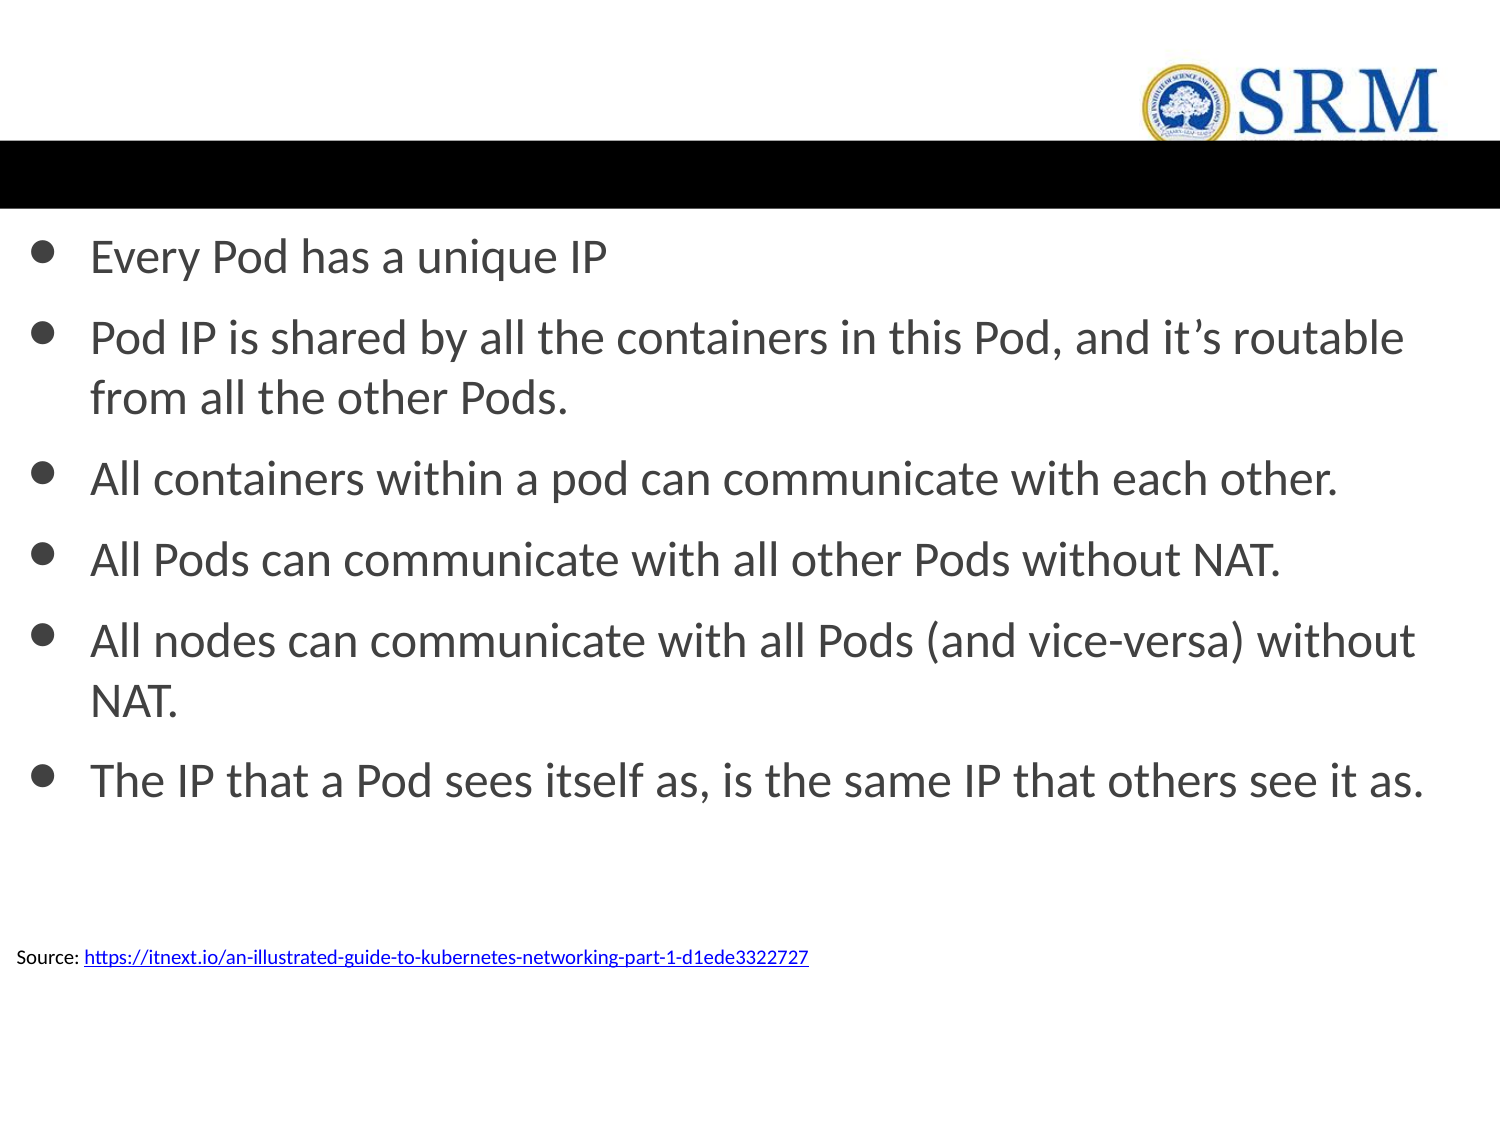

#

Every Pod has a unique IP
Pod IP is shared by all the containers in this Pod, and it’s routable from all the other Pods.
All containers within a pod can communicate with each other.
All Pods can communicate with all other Pods without NAT.
All nodes can communicate with all Pods (and vice-versa) without NAT.
The IP that a Pod sees itself as, is the same IP that others see it as.

Source: https://itnext.io/an-illustrated-guide-to-kubernetes-networking-part-1-d1ede3322727